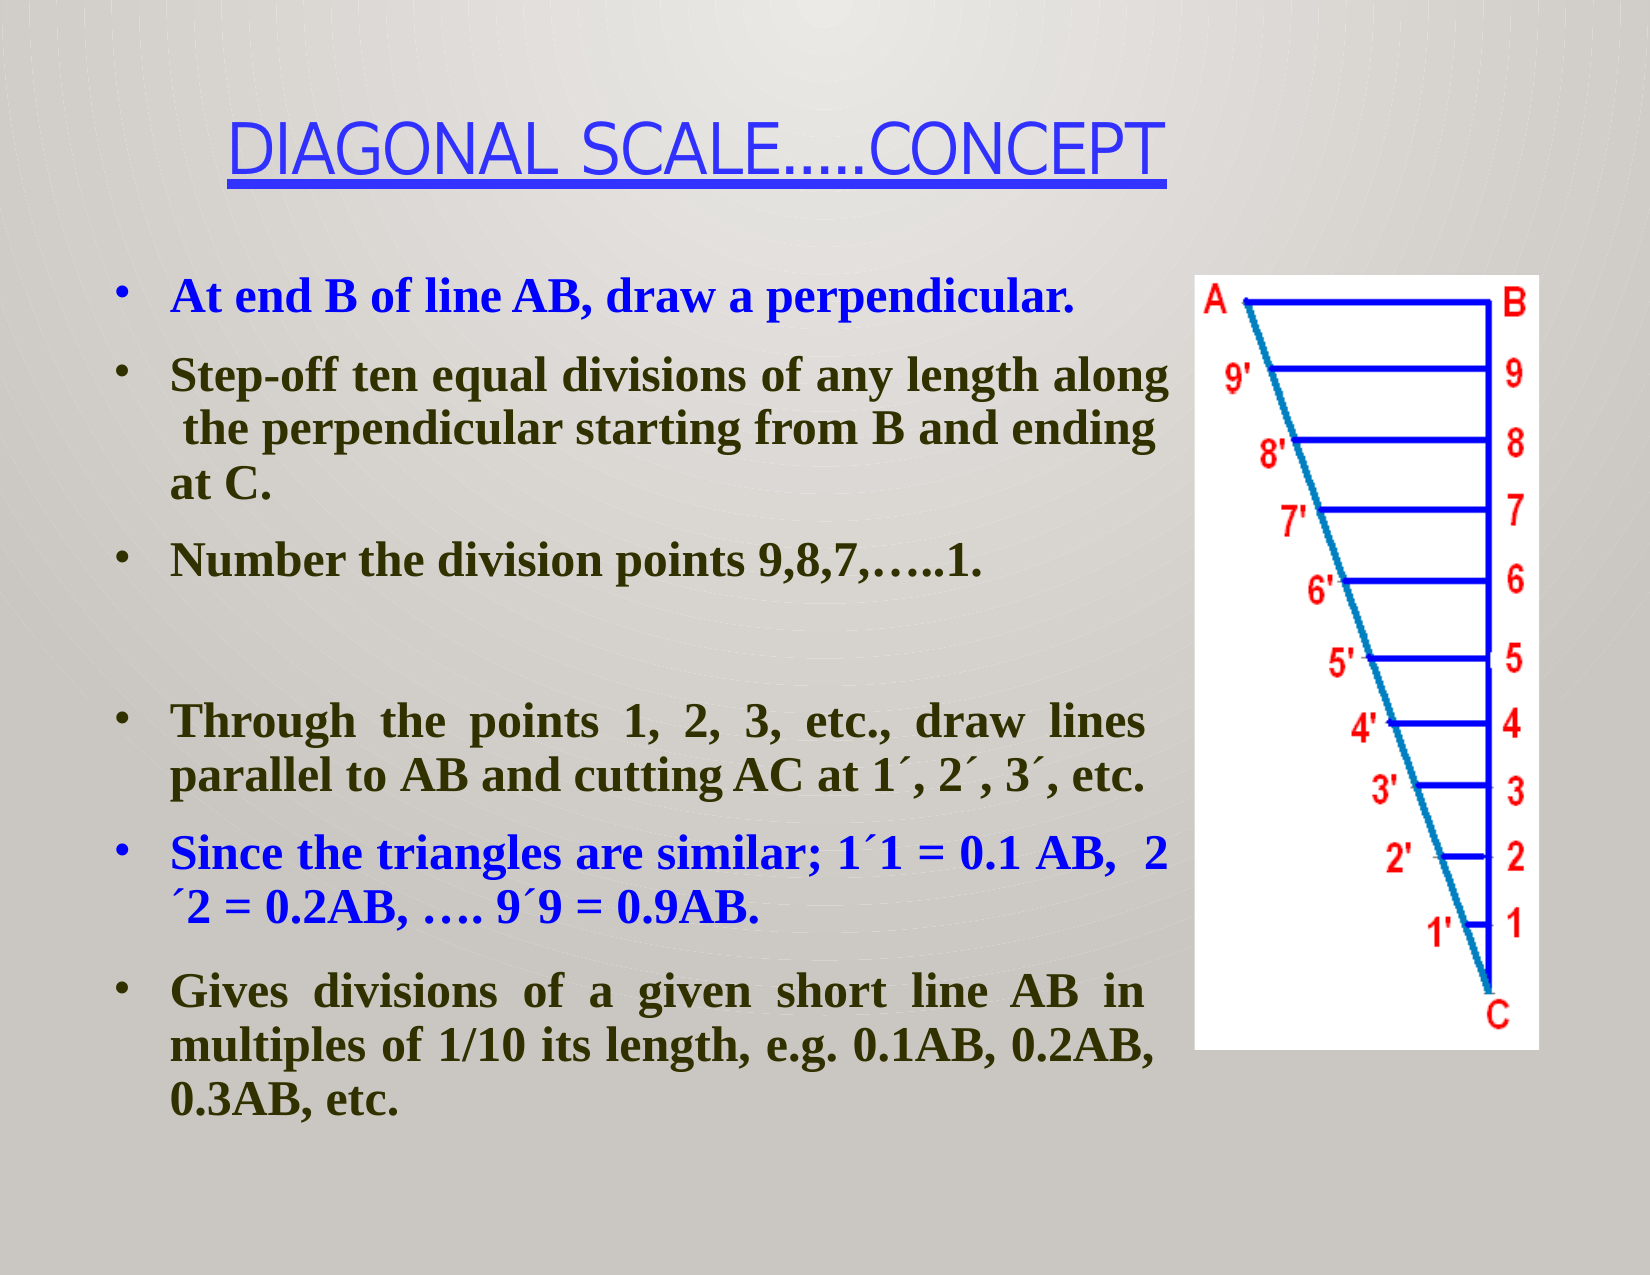

# Diagonal scale…..Concept
At end B of line AB, draw a perpendicular.
Step-off ten equal divisions of any length along  the perpendicular starting from B and ending  at C.
Number the division points 9,8,7,…..1.

Through the points 1, 2, 3, etc., draw lines  parallel to AB and cutting AC at 1´, 2´, 3´, etc.
Since the triangles are similar; 1´1 = 0.1 AB,  2´2 = 0.2AB, …. 9´9 = 0.9AB.
Gives divisions of a given short line AB in  multiples of 1/10 its length, e.g. 0.1AB, 0.2AB,  0.3AB, etc.